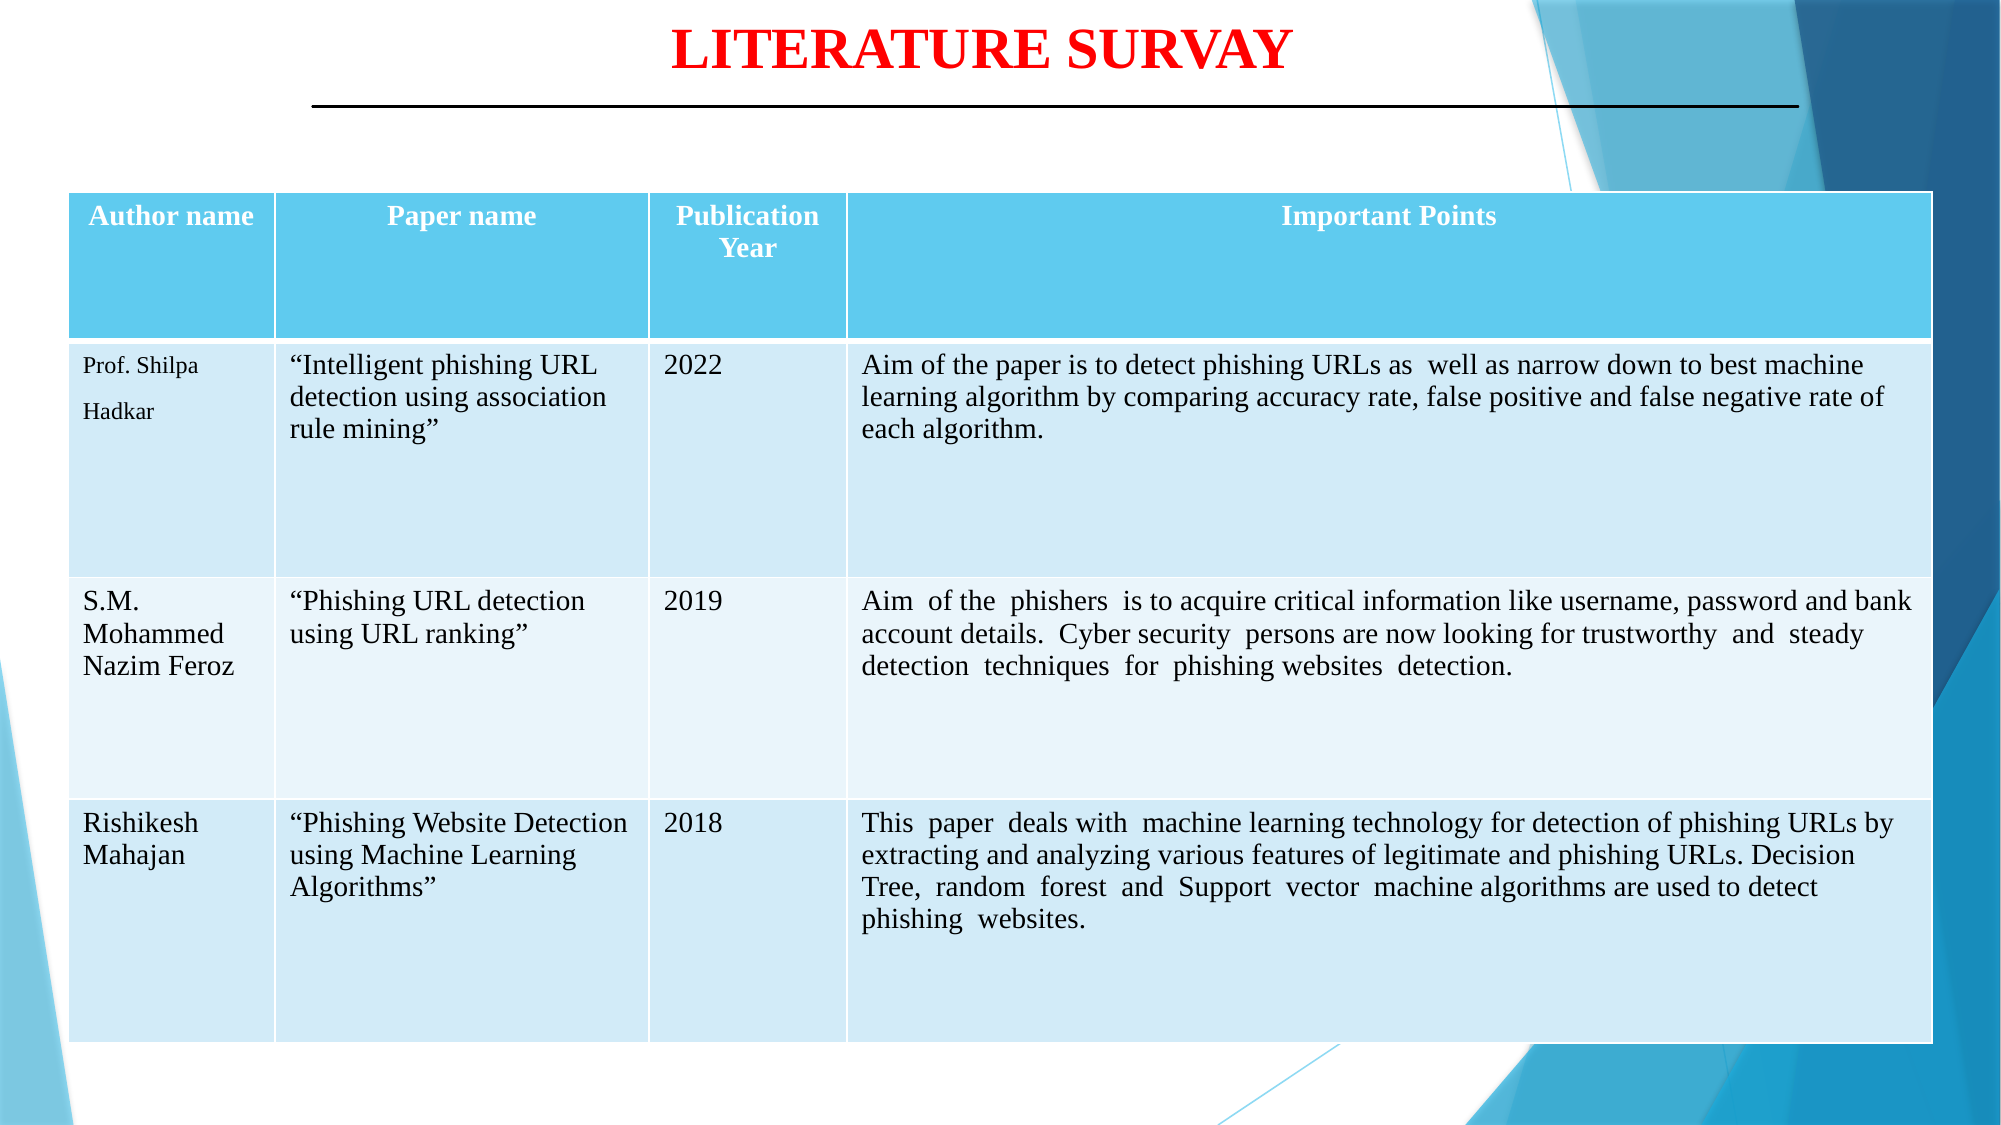

# LITERATURE SURVAY
| Author name | Paper name | Publication Year | Important Points |
| --- | --- | --- | --- |
| Prof. Shilpa Hadkar | “Intelligent phishing URL detection using association rule mining” | 2022 | Aim of the paper is to detect phishing URLs as well as narrow down to best machine learning algorithm by comparing accuracy rate, false positive and false negative rate of each algorithm. |
| S.M. Mohammed Nazim Feroz | “Phishing URL detection using URL ranking” | 2019 | Aim of the phishers is to acquire critical information like username, password and bank account details. Cyber security persons are now looking for trustworthy and steady detection techniques for phishing websites detection. |
| Rishikesh Mahajan | “Phishing Website Detection using Machine Learning Algorithms” | 2018 | This paper deals with machine learning technology for detection of phishing URLs by extracting and analyzing various features of legitimate and phishing URLs. Decision Tree, random forest and Support vector machine algorithms are used to detect phishing websites. |